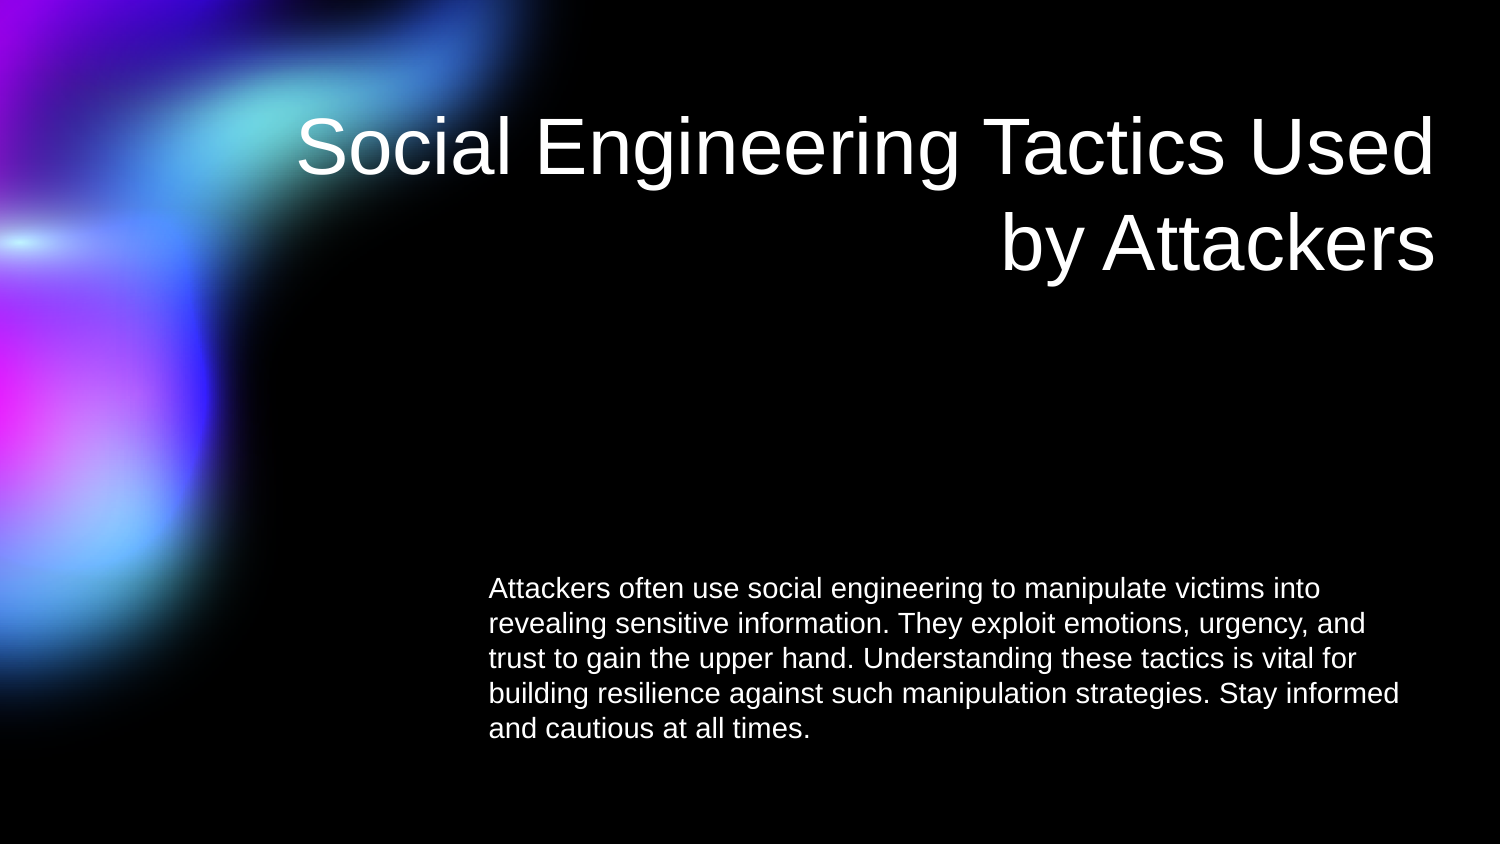

# Social Engineering Tactics Used by Attackers
Attackers often use social engineering to manipulate victims into revealing sensitive information. They exploit emotions, urgency, and trust to gain the upper hand. Understanding these tactics is vital for building resilience against such manipulation strategies. Stay informed and cautious at all times.